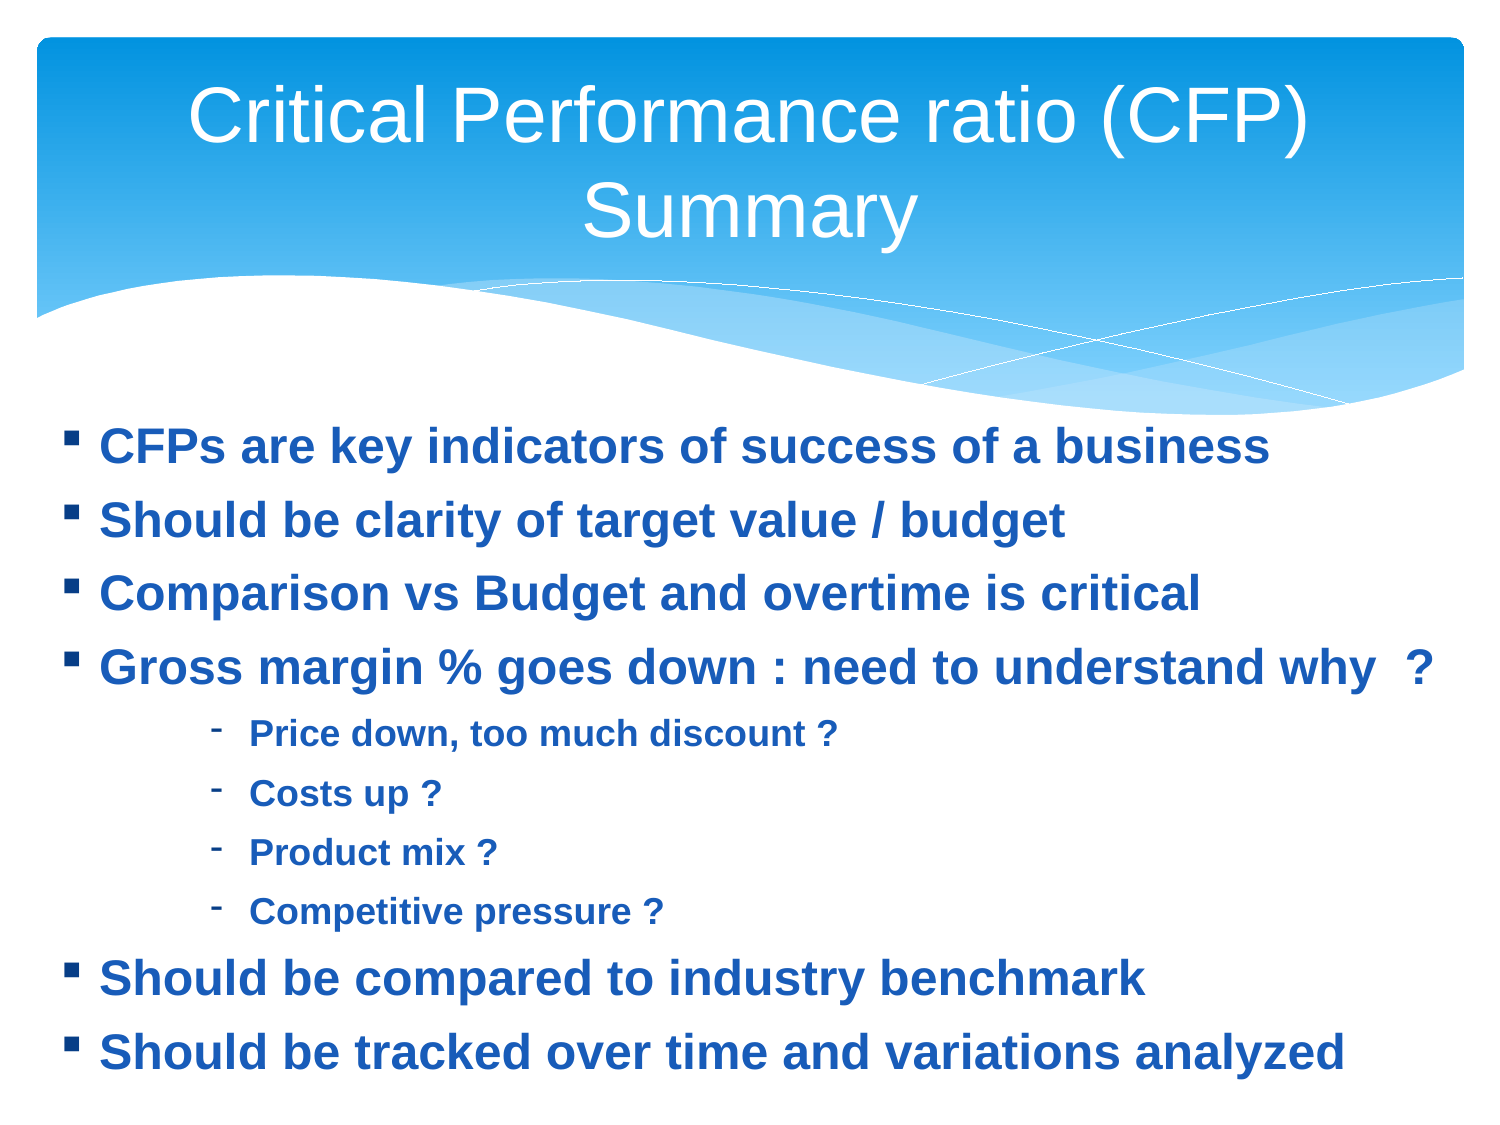

# Critical Performance ratio (CFP) Summary

CFPs are key indicators of success of a business
Should be clarity of target value / budget
Comparison vs Budget and overtime is critical
Gross margin % goes down : need to understand why  ?
Price down, too much discount ?
Costs up ?
Product mix ?
Competitive pressure ?
Should be compared to industry benchmark
Should be tracked over time and variations analyzed